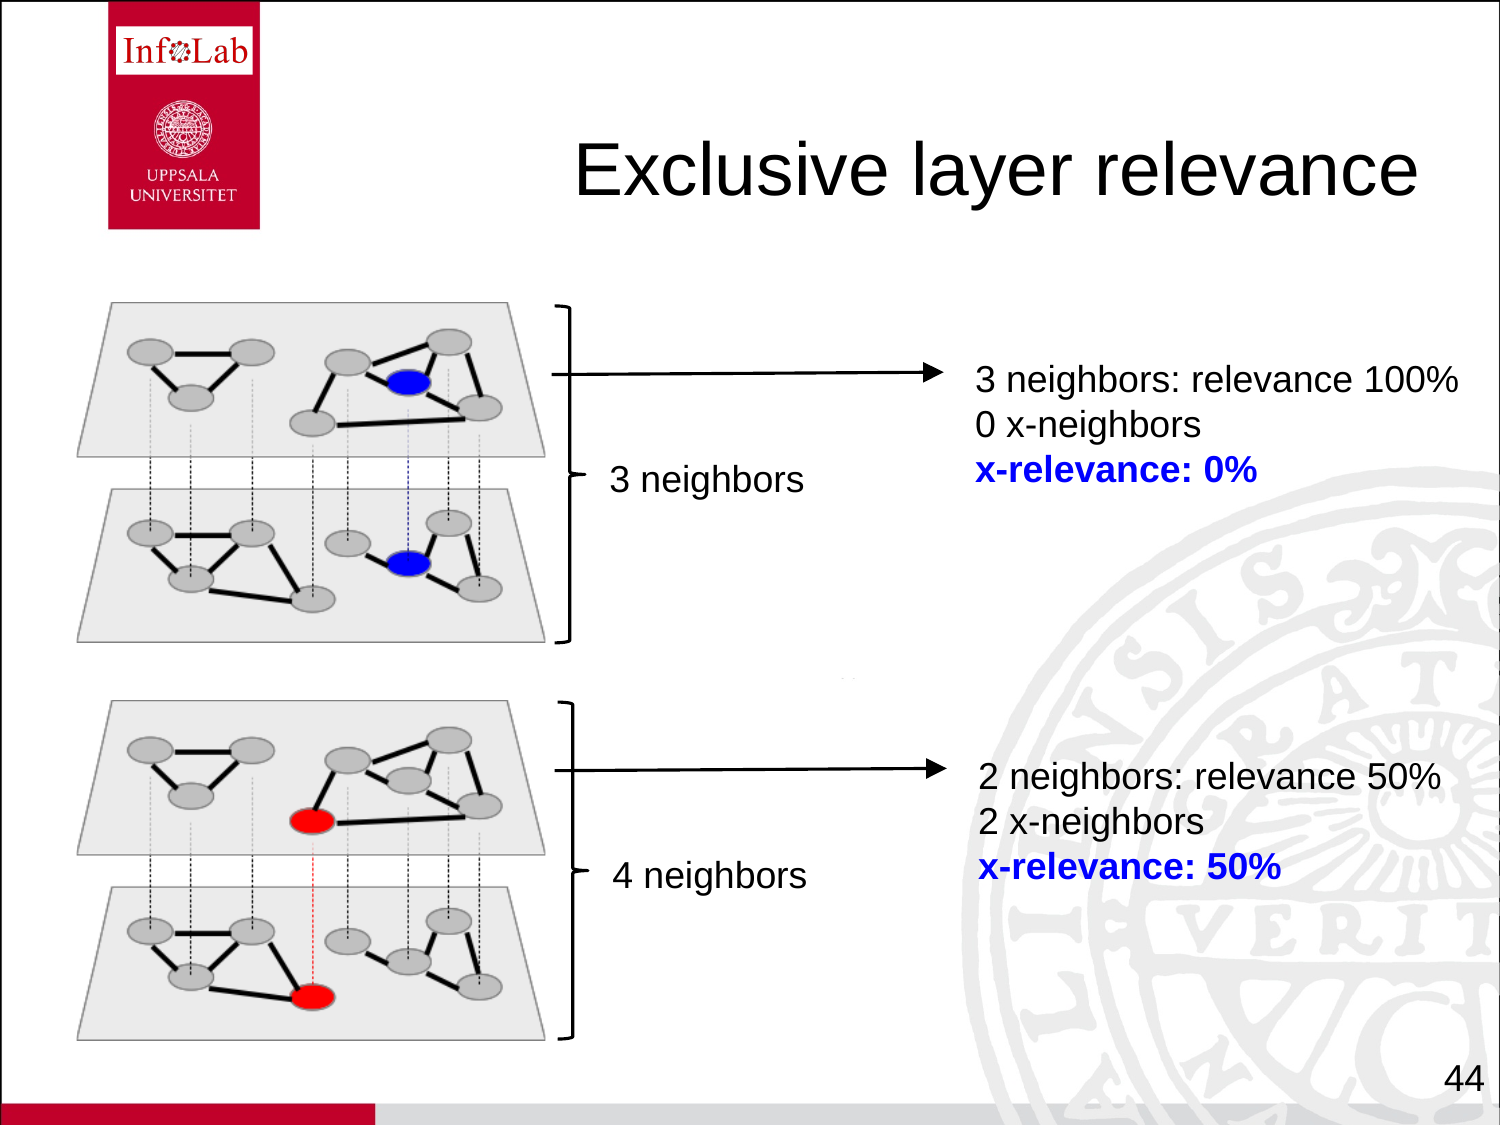

# Exclusive layer relevance

3 neighbors: relevance 100%
0 x-neighbors
x-relevance: 0%

3 neighbors

2 neighbors: relevance 50%
2 x-neighbors
x-relevance: 50%

4 neighbors